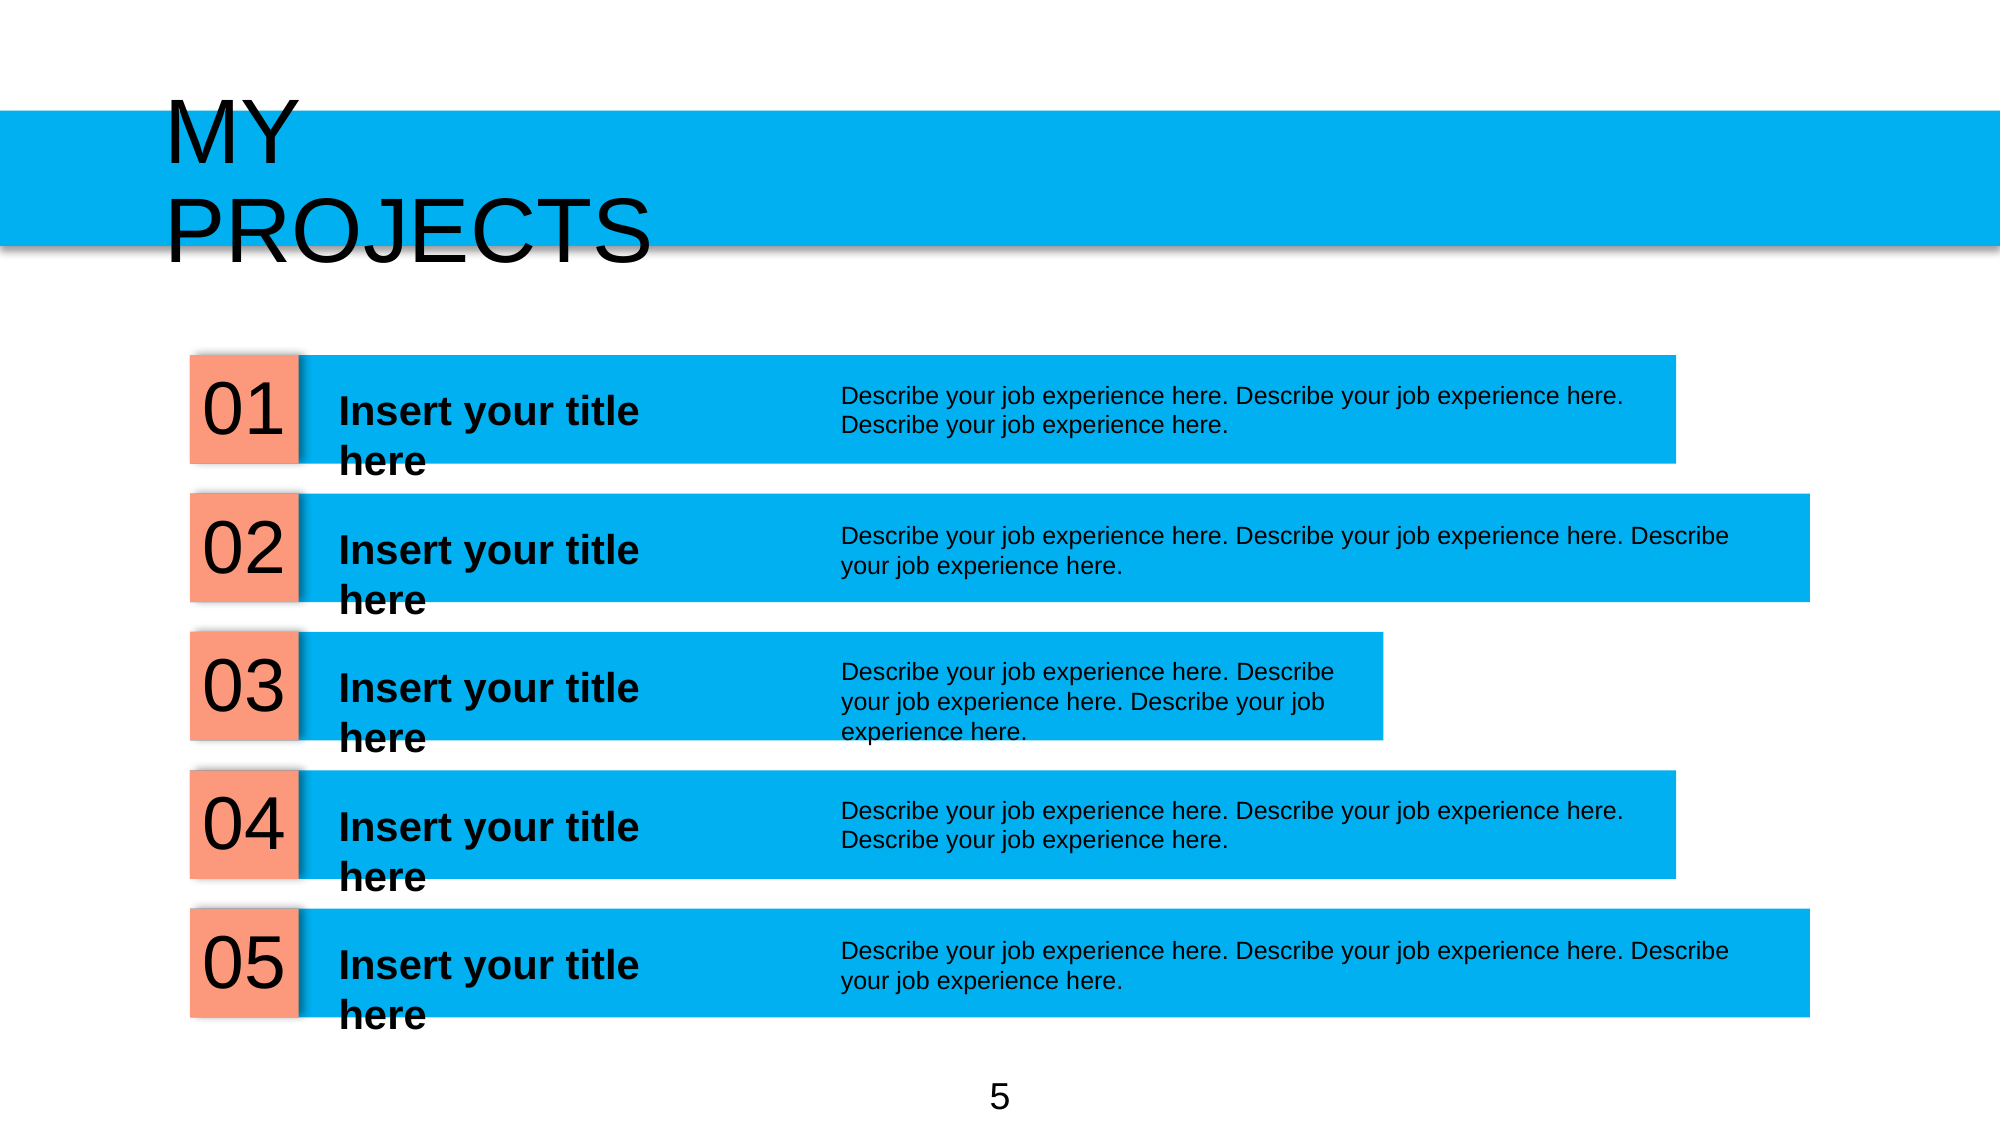

MY PROJECTS

01
Insert your title here
Describe your job experience here. Describe your job experience here. Describe your job experience here.

02
Insert your title here
Describe your job experience here. Describe your job experience here. Describe your job experience here.

03
Insert your title here
Describe your job experience here. Describe your job experience here. Describe your job experience here.

04
Insert your title here
Describe your job experience here. Describe your job experience here. Describe your job experience here.

05
Insert your title here
Describe your job experience here. Describe your job experience here. Describe your job experience here.
5